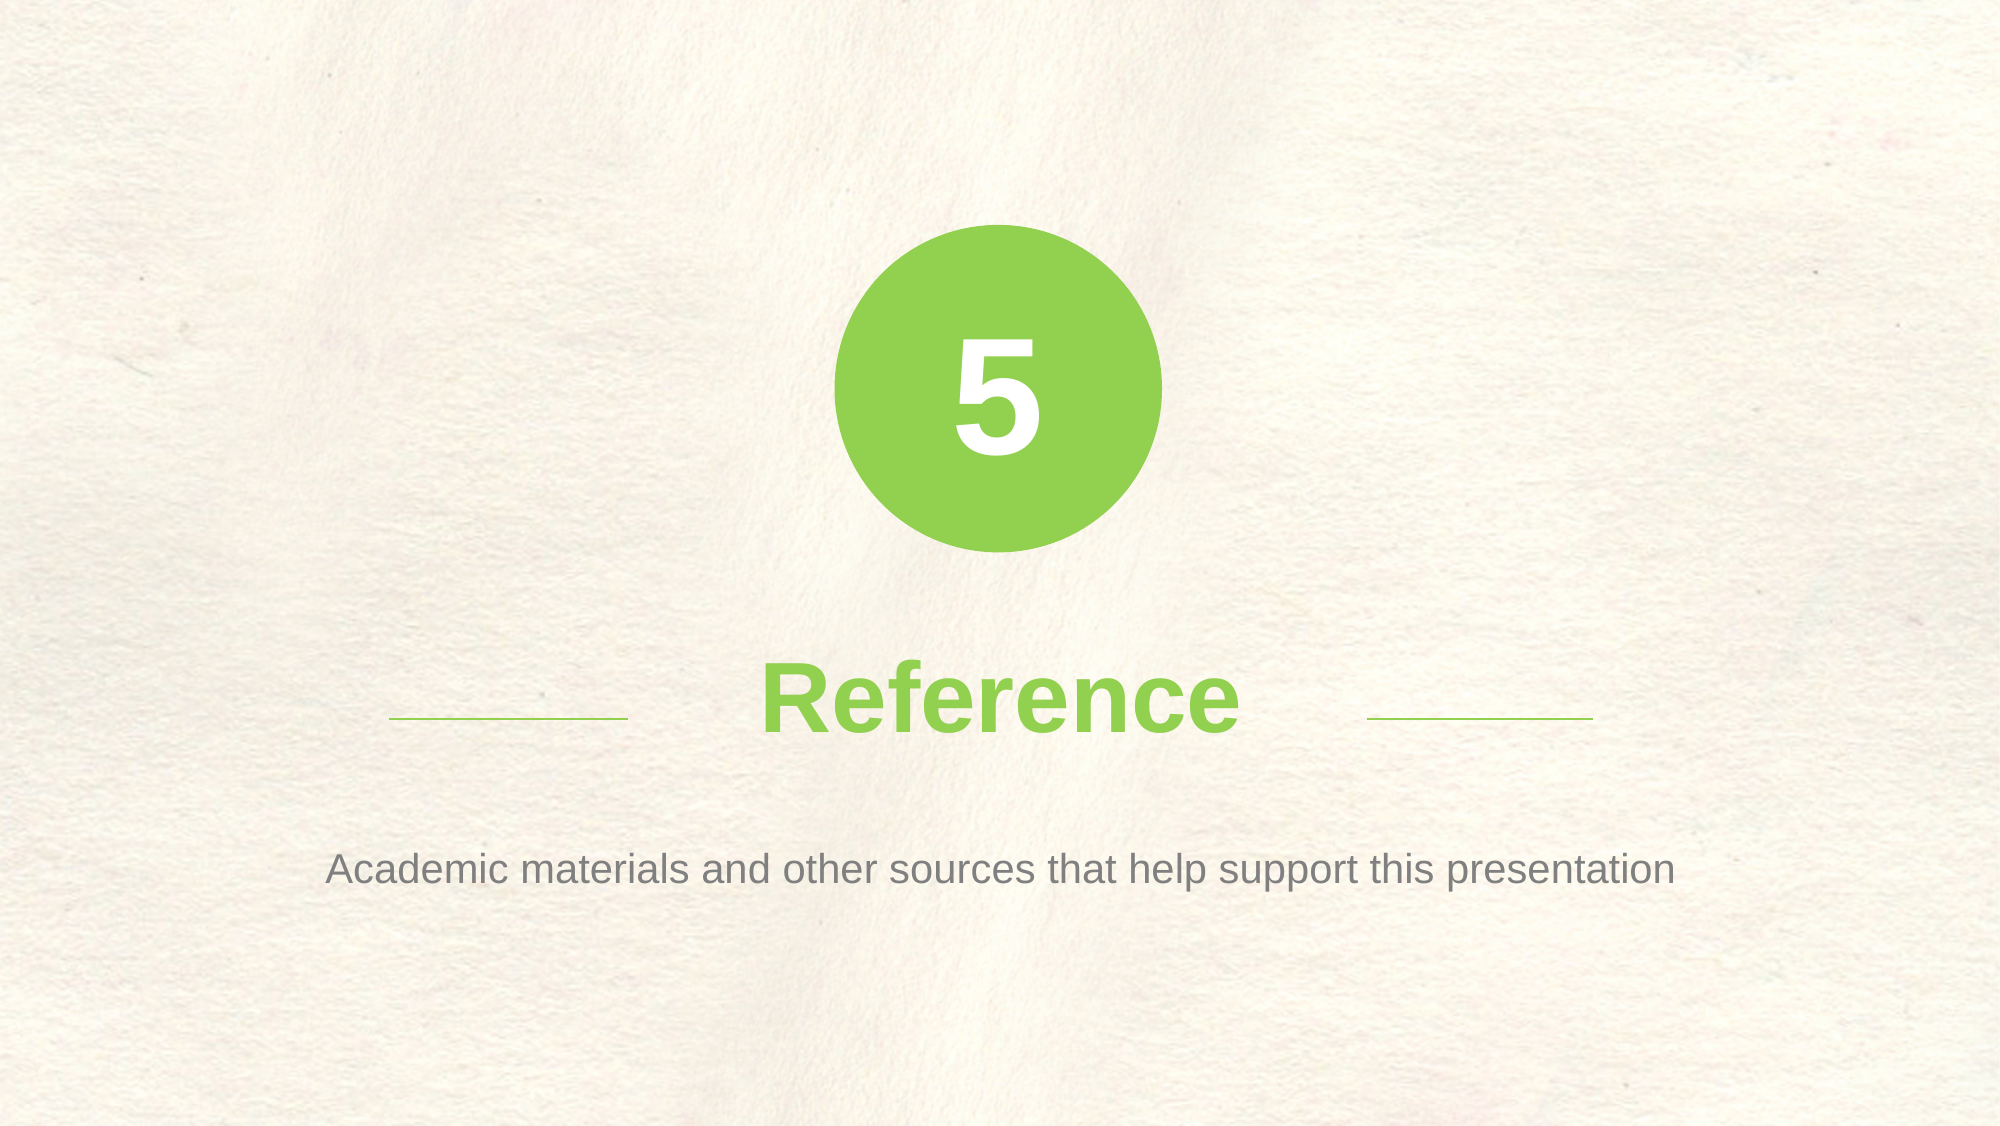

5
Reference
Academic materials and other sources that help support this presentation